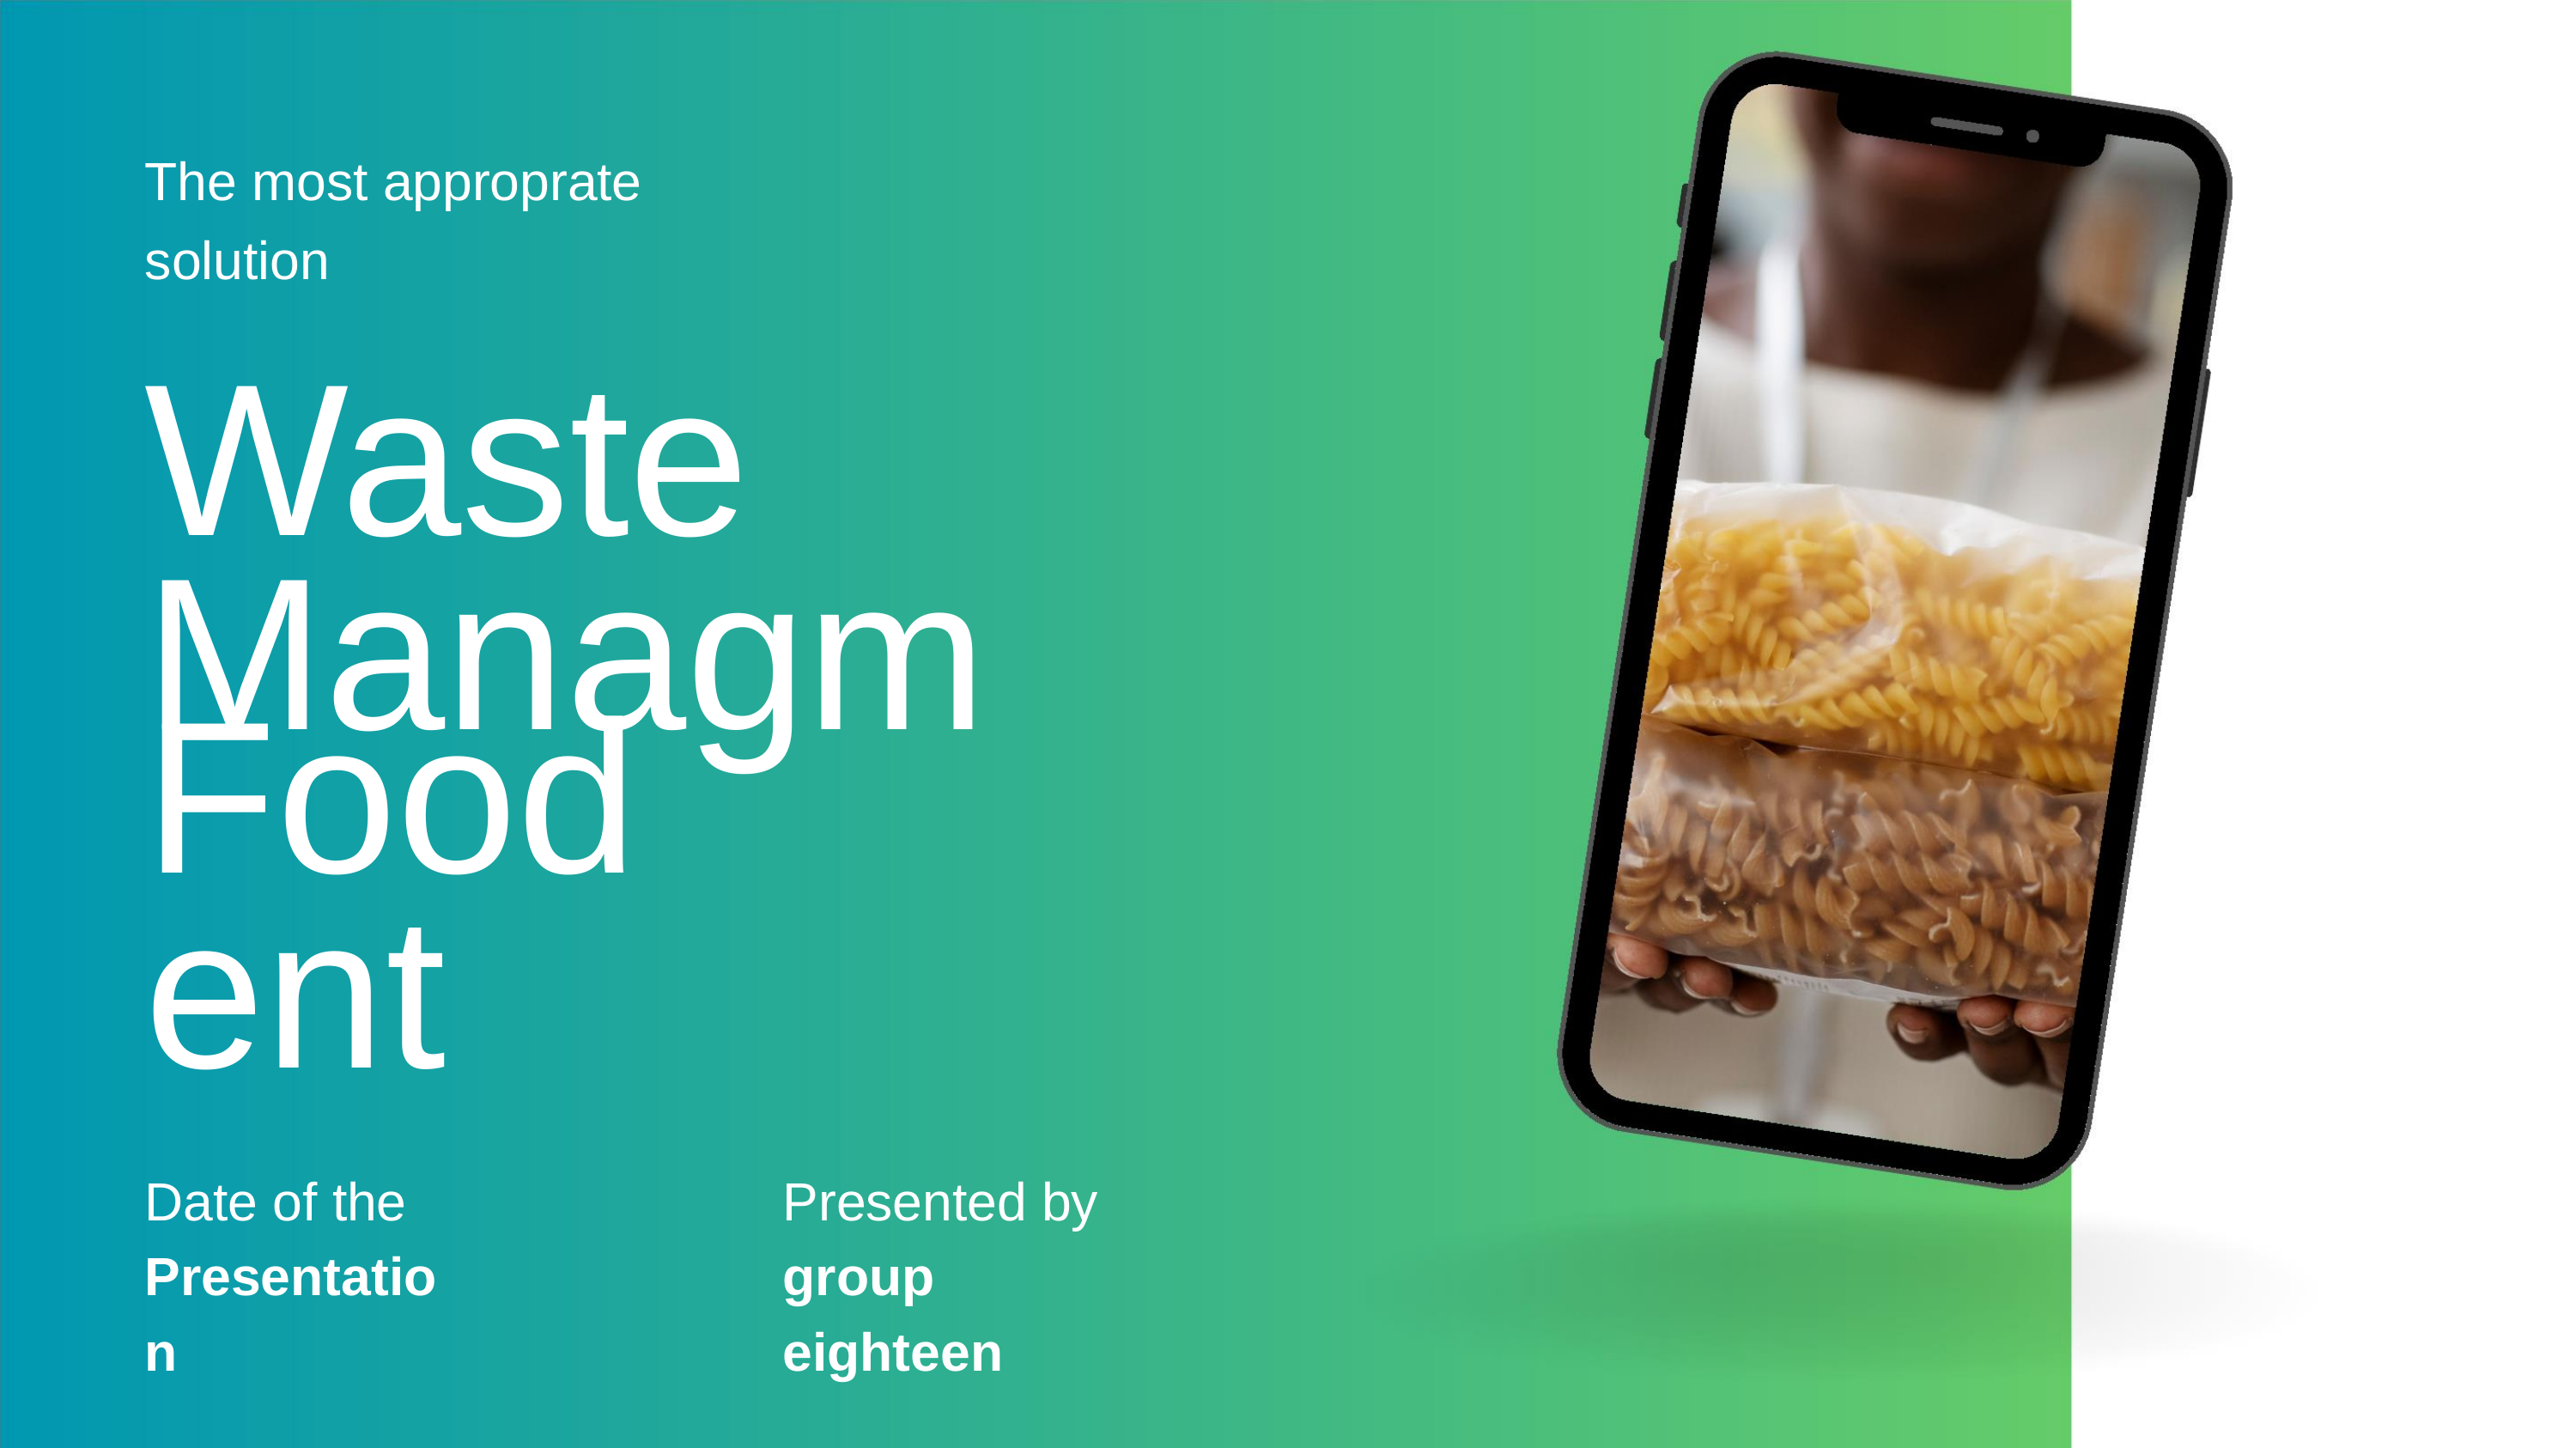

The most approprate solution
Waste Food
Managment
Date of the
Presentation
Presented by
group eighteen